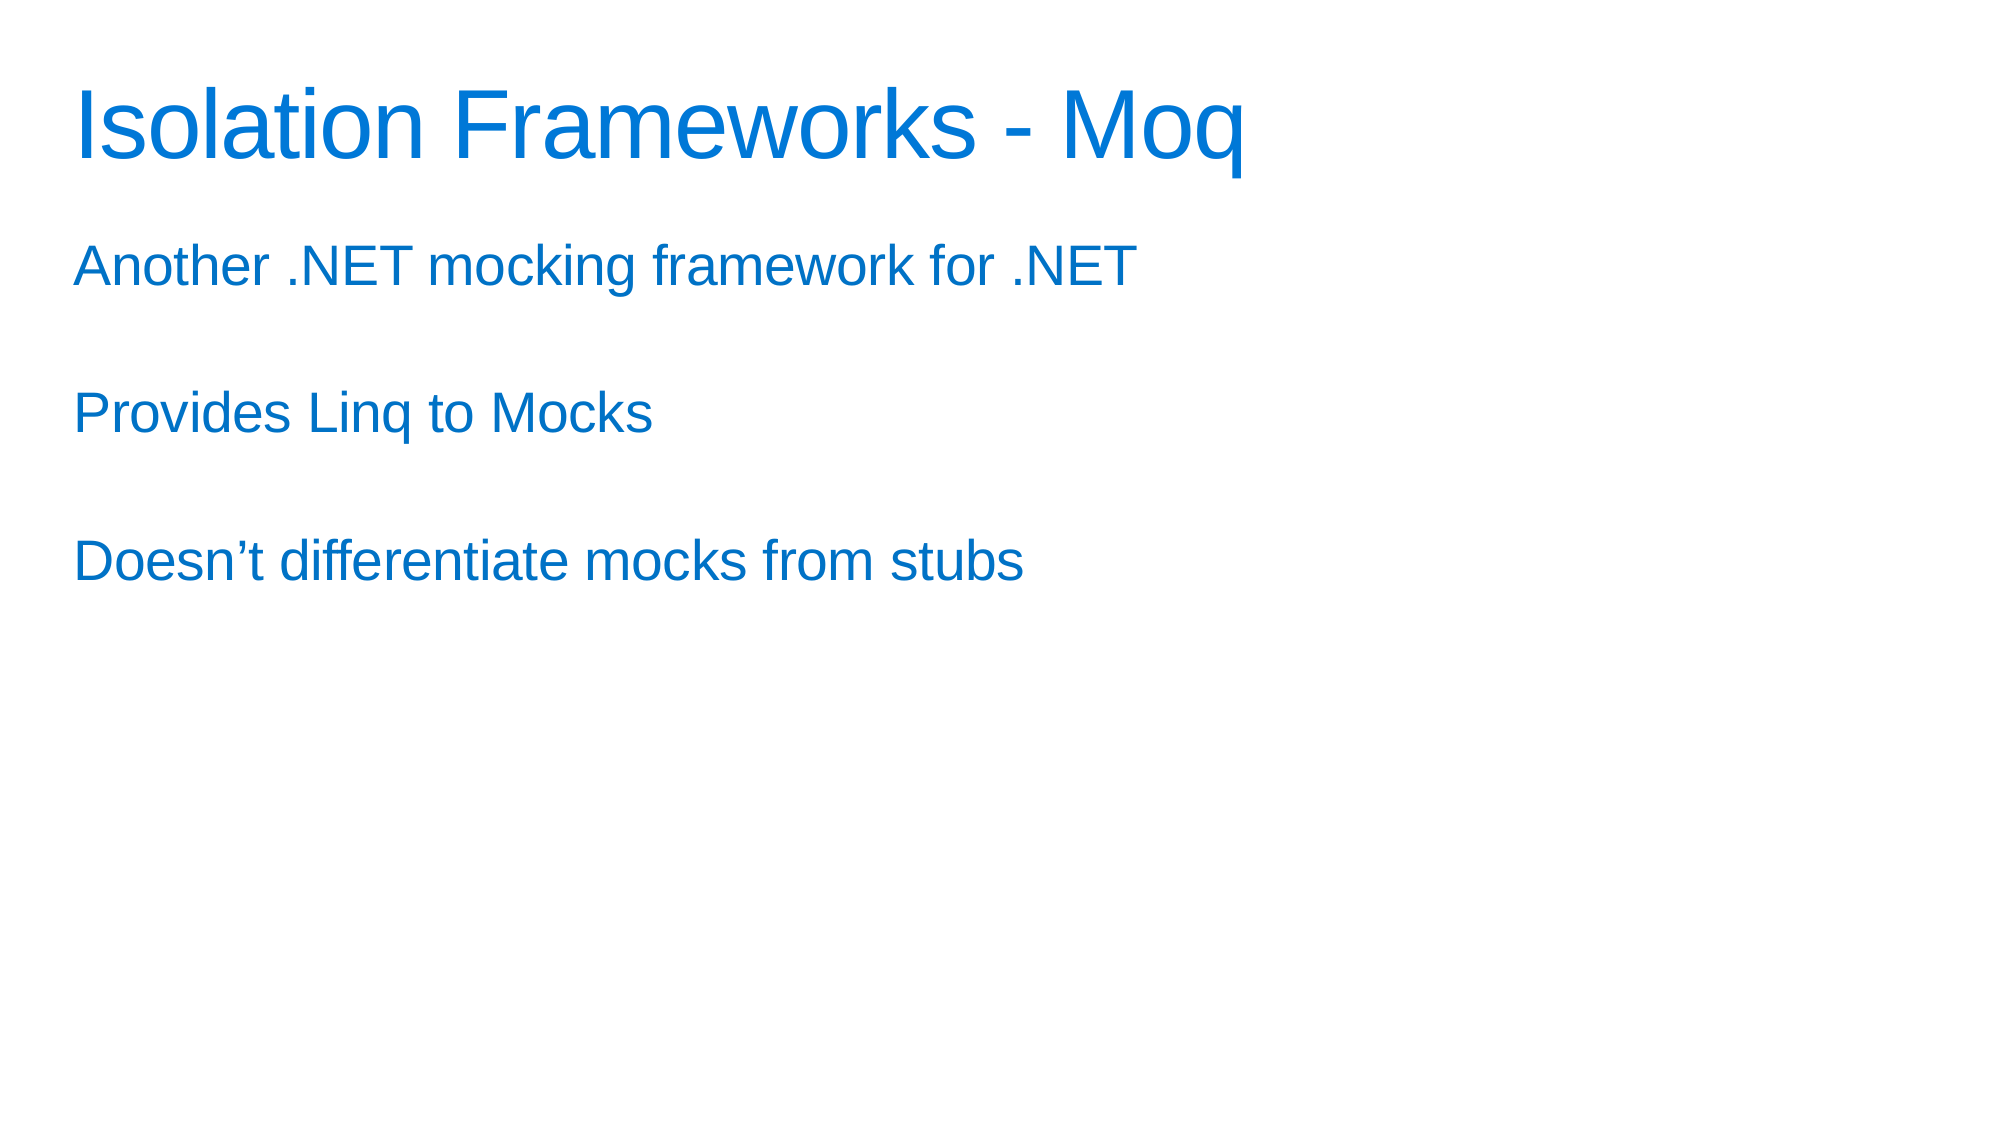

# Isolation Frameworks - Moq
Another .NET mocking framework for .NET

Provides Linq to Mocks

Doesn’t differentiate mocks from stubs